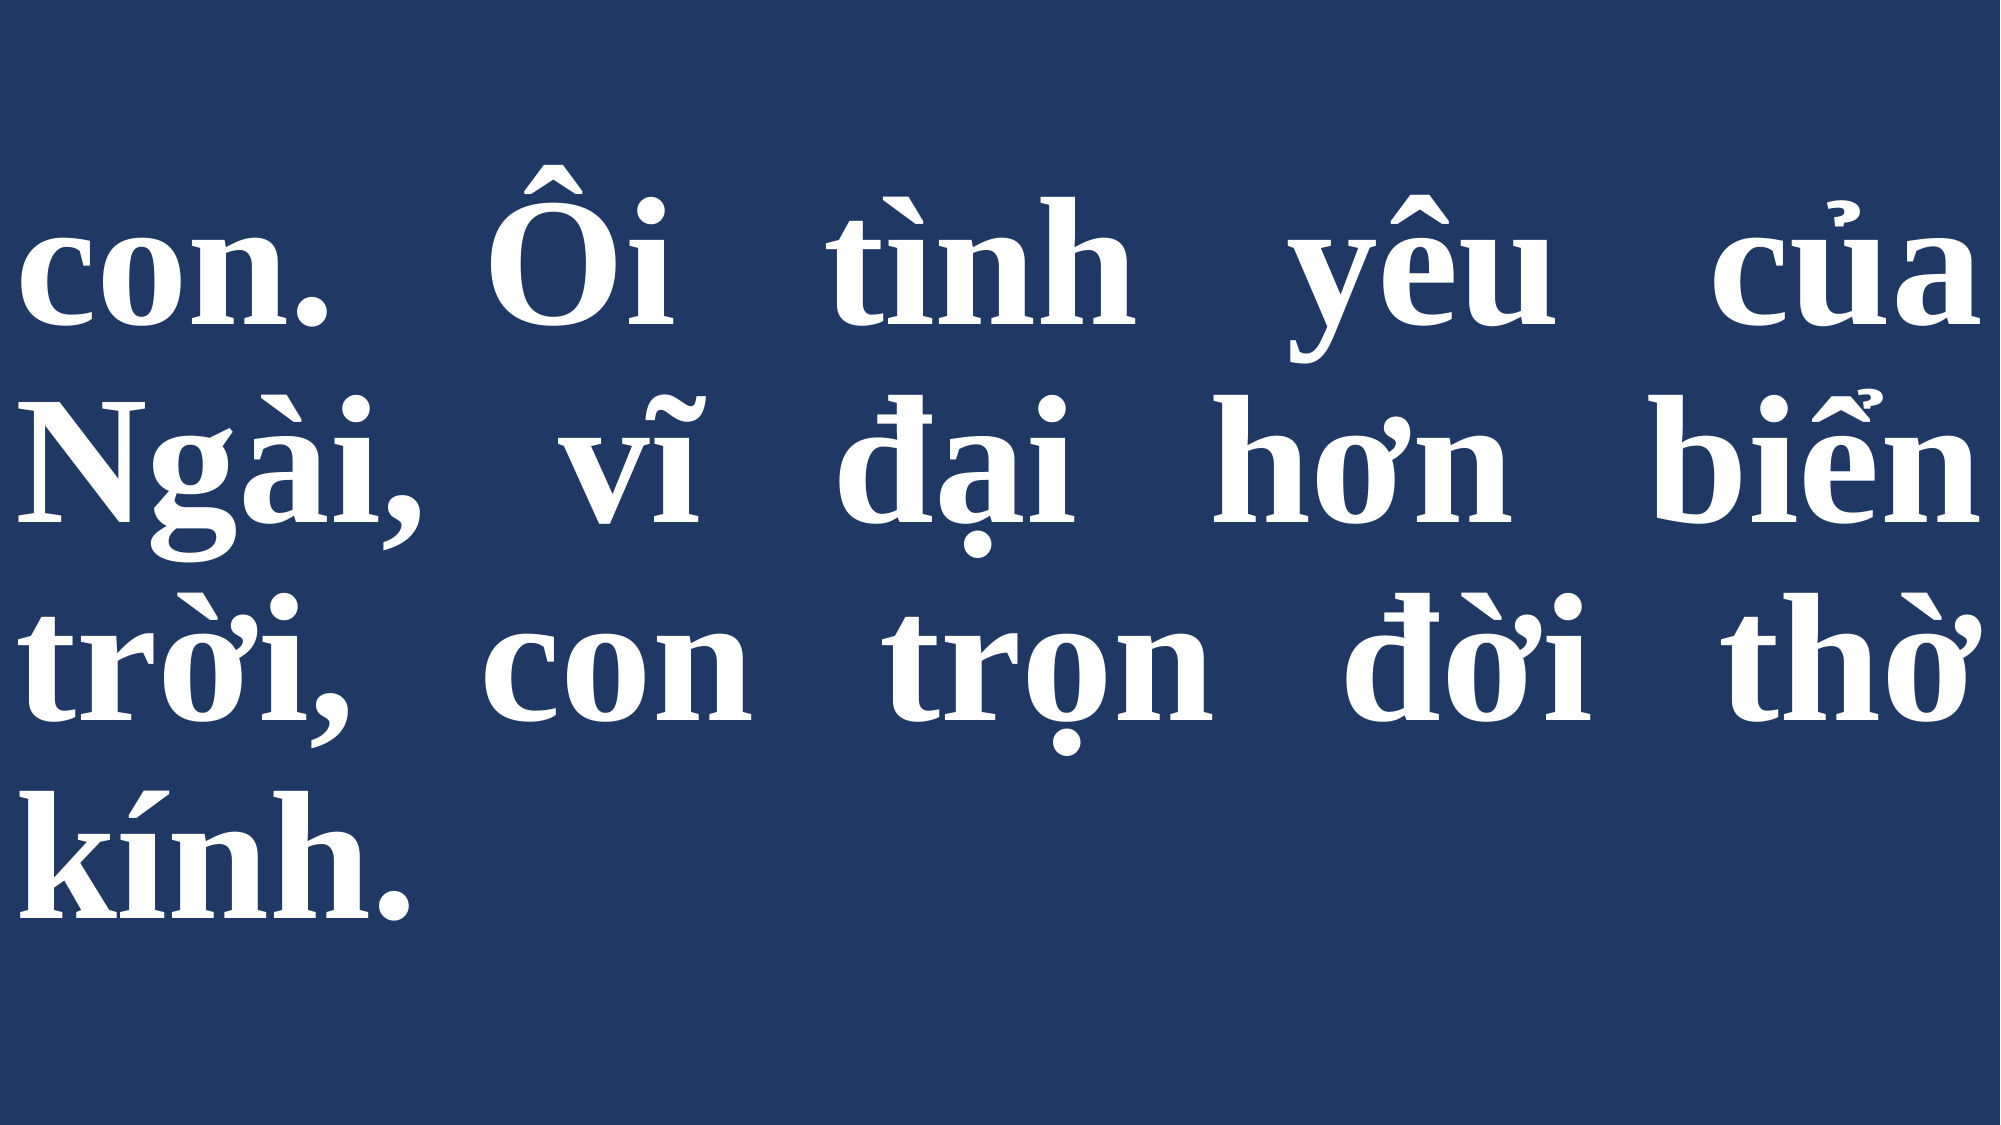

# con. Ôi tình yêu của Ngài, vĩ đại hơn biển trời, con trọn đời thờ kính.